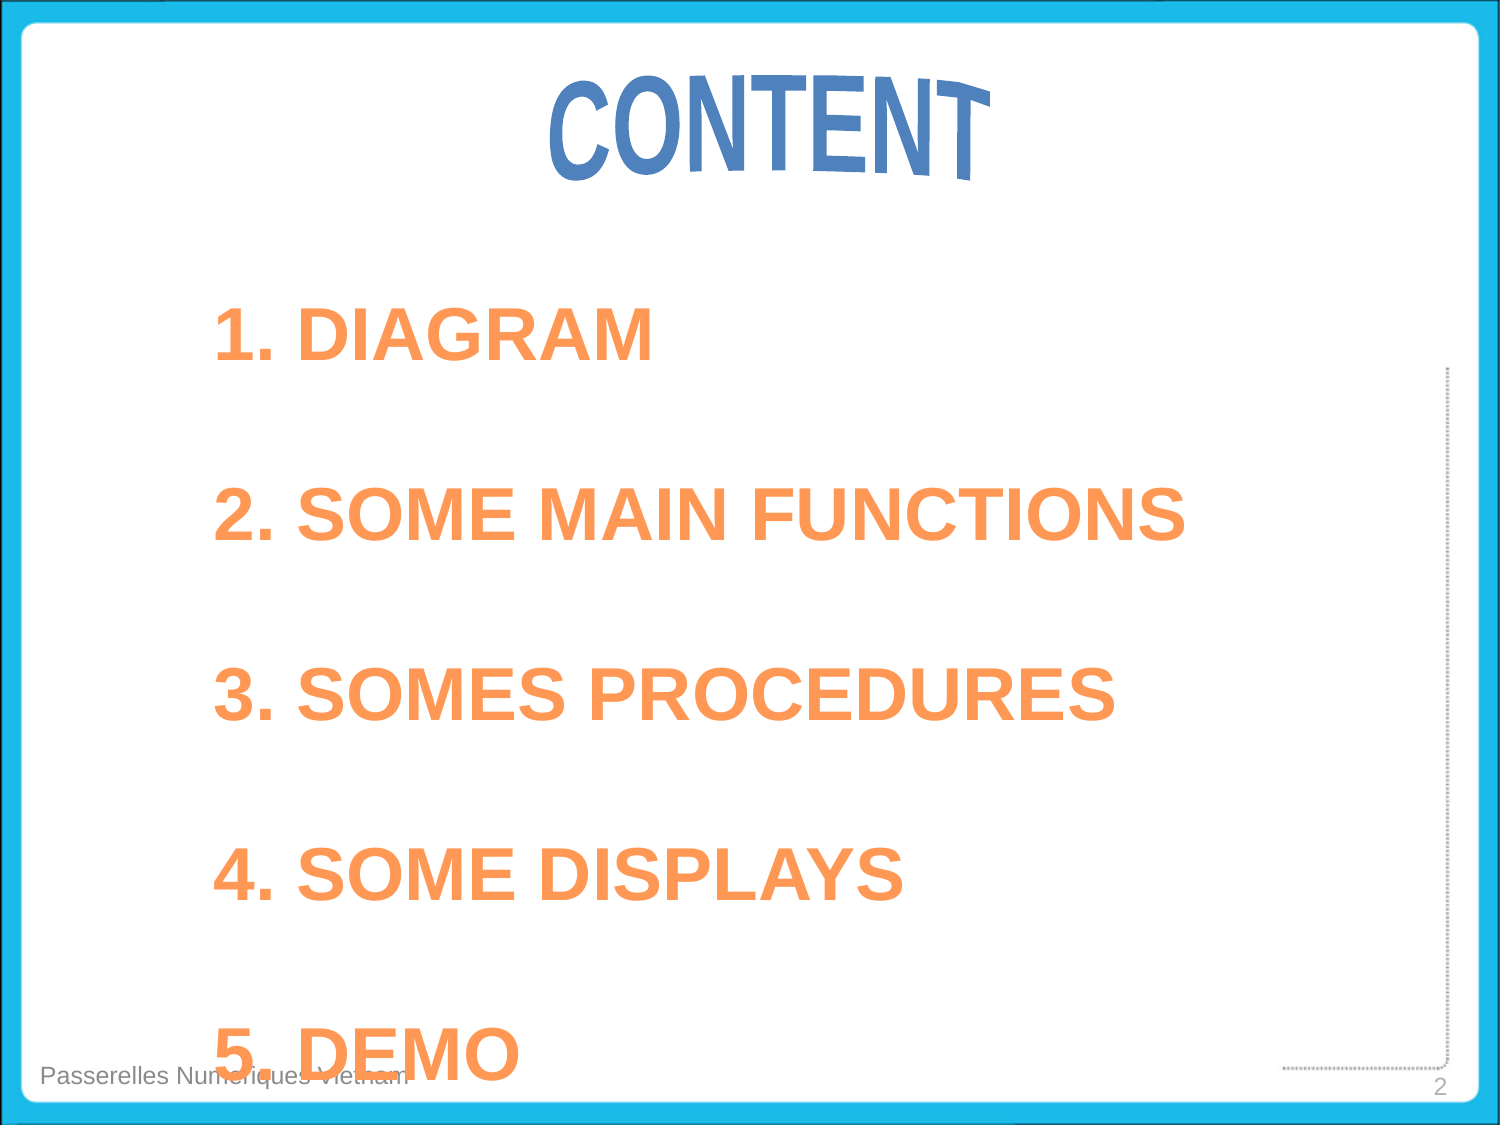

CONTENT
 DIAGRAM
 SOME MAIN FUNCTIONS
 SOMES PROCEDURES
 SOME DISPLAYS
 DEMO
2